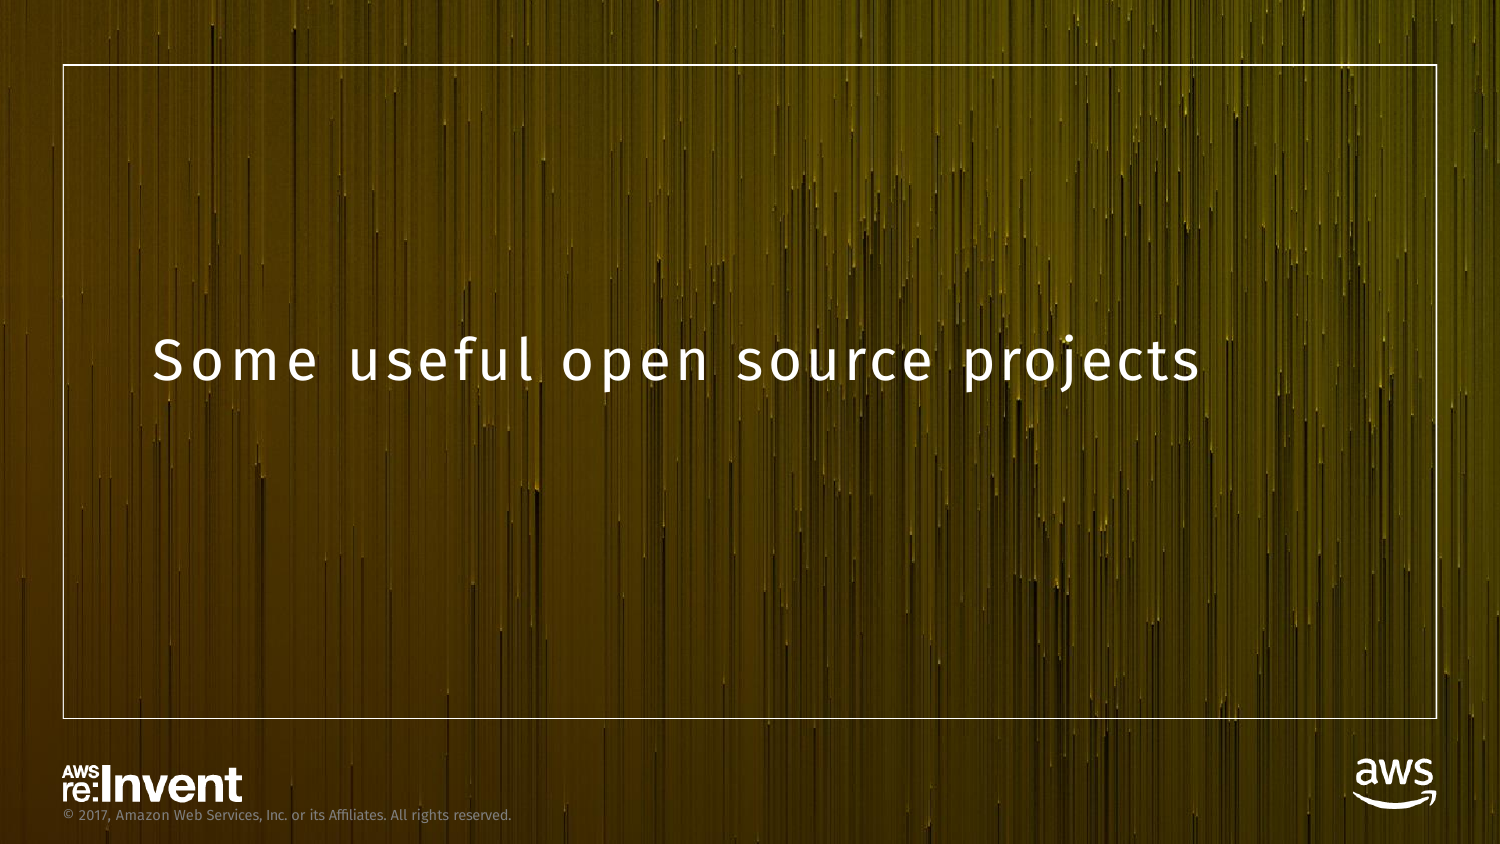

# Some	useful	open	source	projects
© 2017, Amazon Web Services, Inc. or its Affiliates. All rights reserved.